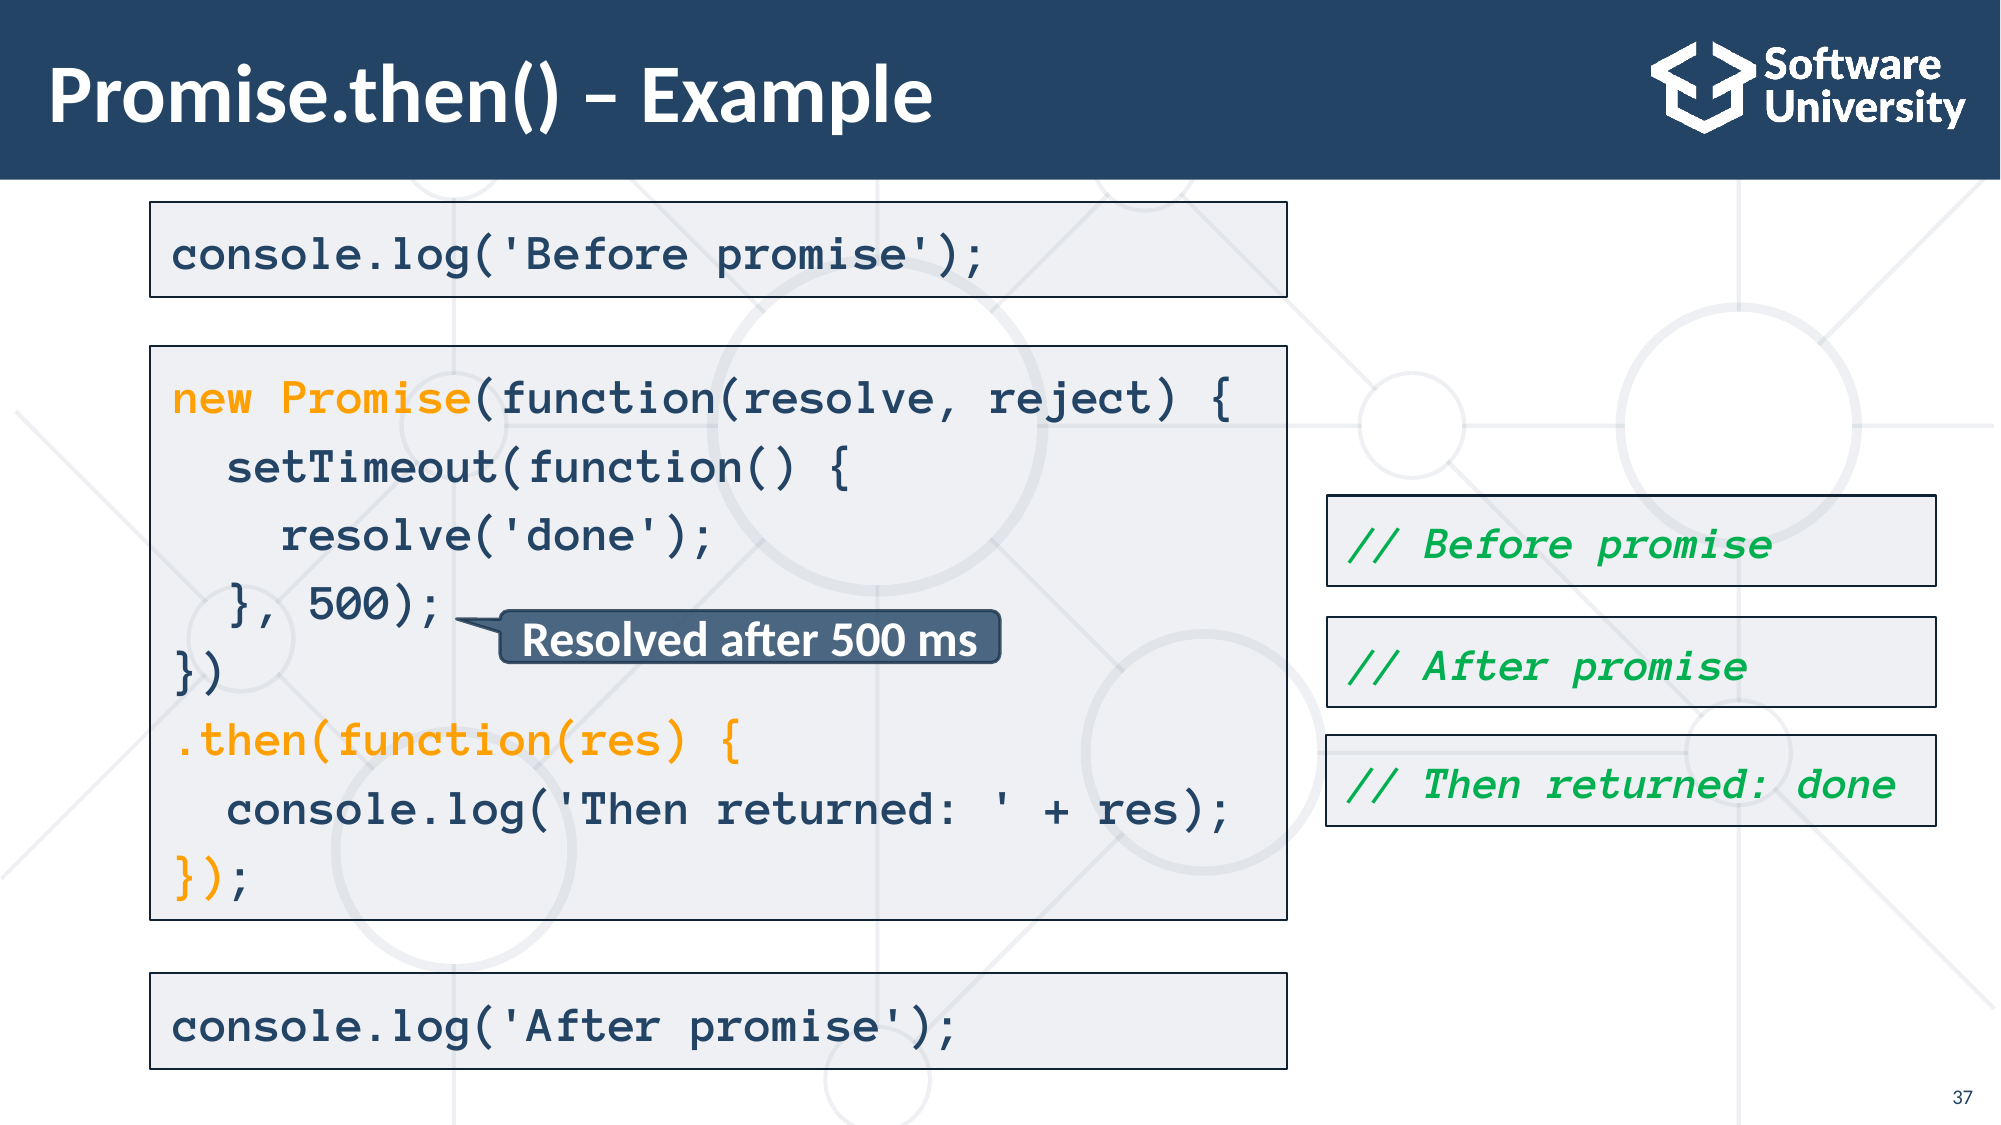

# Promise.then() – Example
console.log('Before promise');
new Promise(function(resolve, reject) {
  setTimeout(function() {
    resolve('done');
  }, 500);
})
.then(function(res) {
  console.log('Then returned: ' + res);
});
// Before promise
Resolved after 500 ms
// After promise
// Then returned: done
console.log('After promise');
37